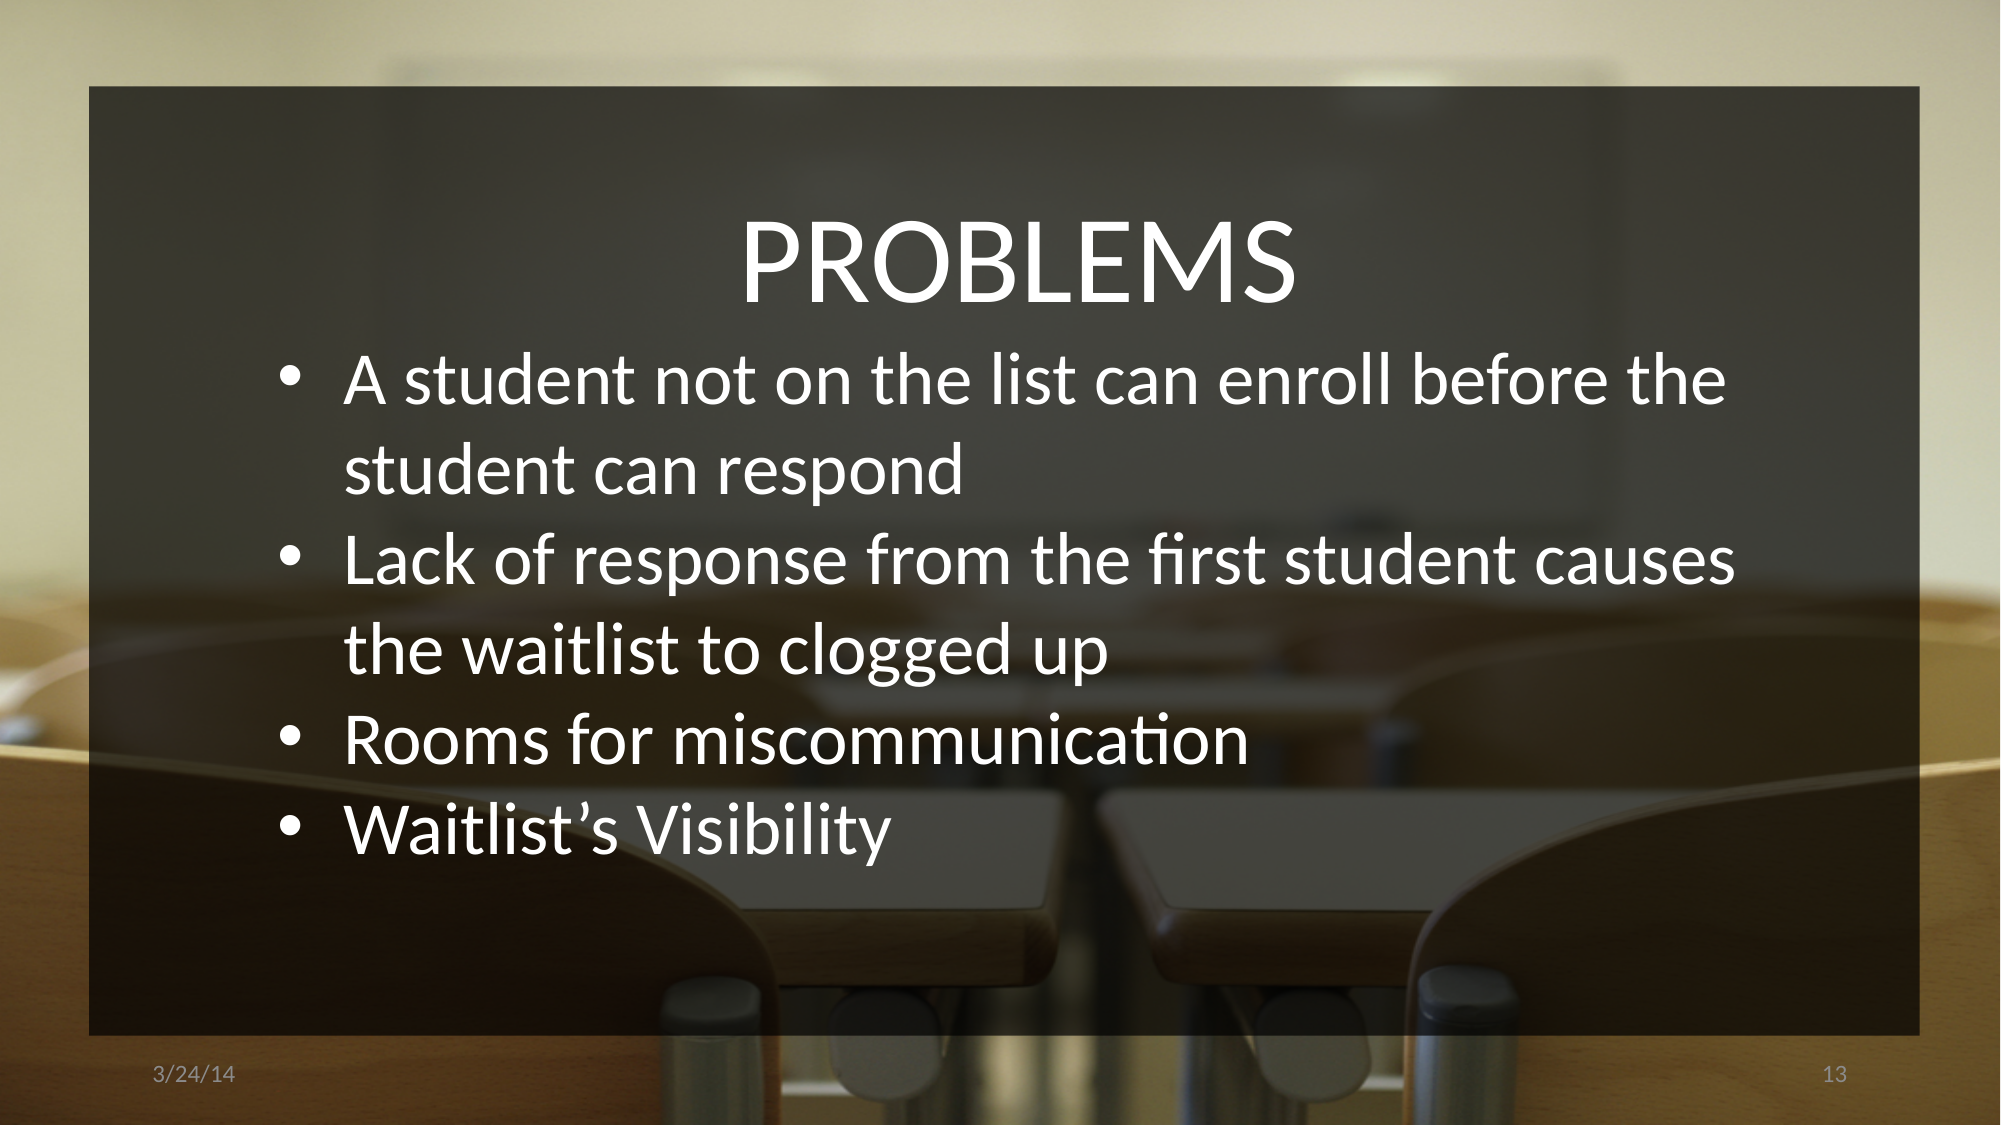

PROBLEMS
A student not on the list can enroll before the student can respond
Lack of response from the first student causes the waitlist to clogged up
Rooms for miscommunication
Waitlist’s Visibility
3/24/14
13